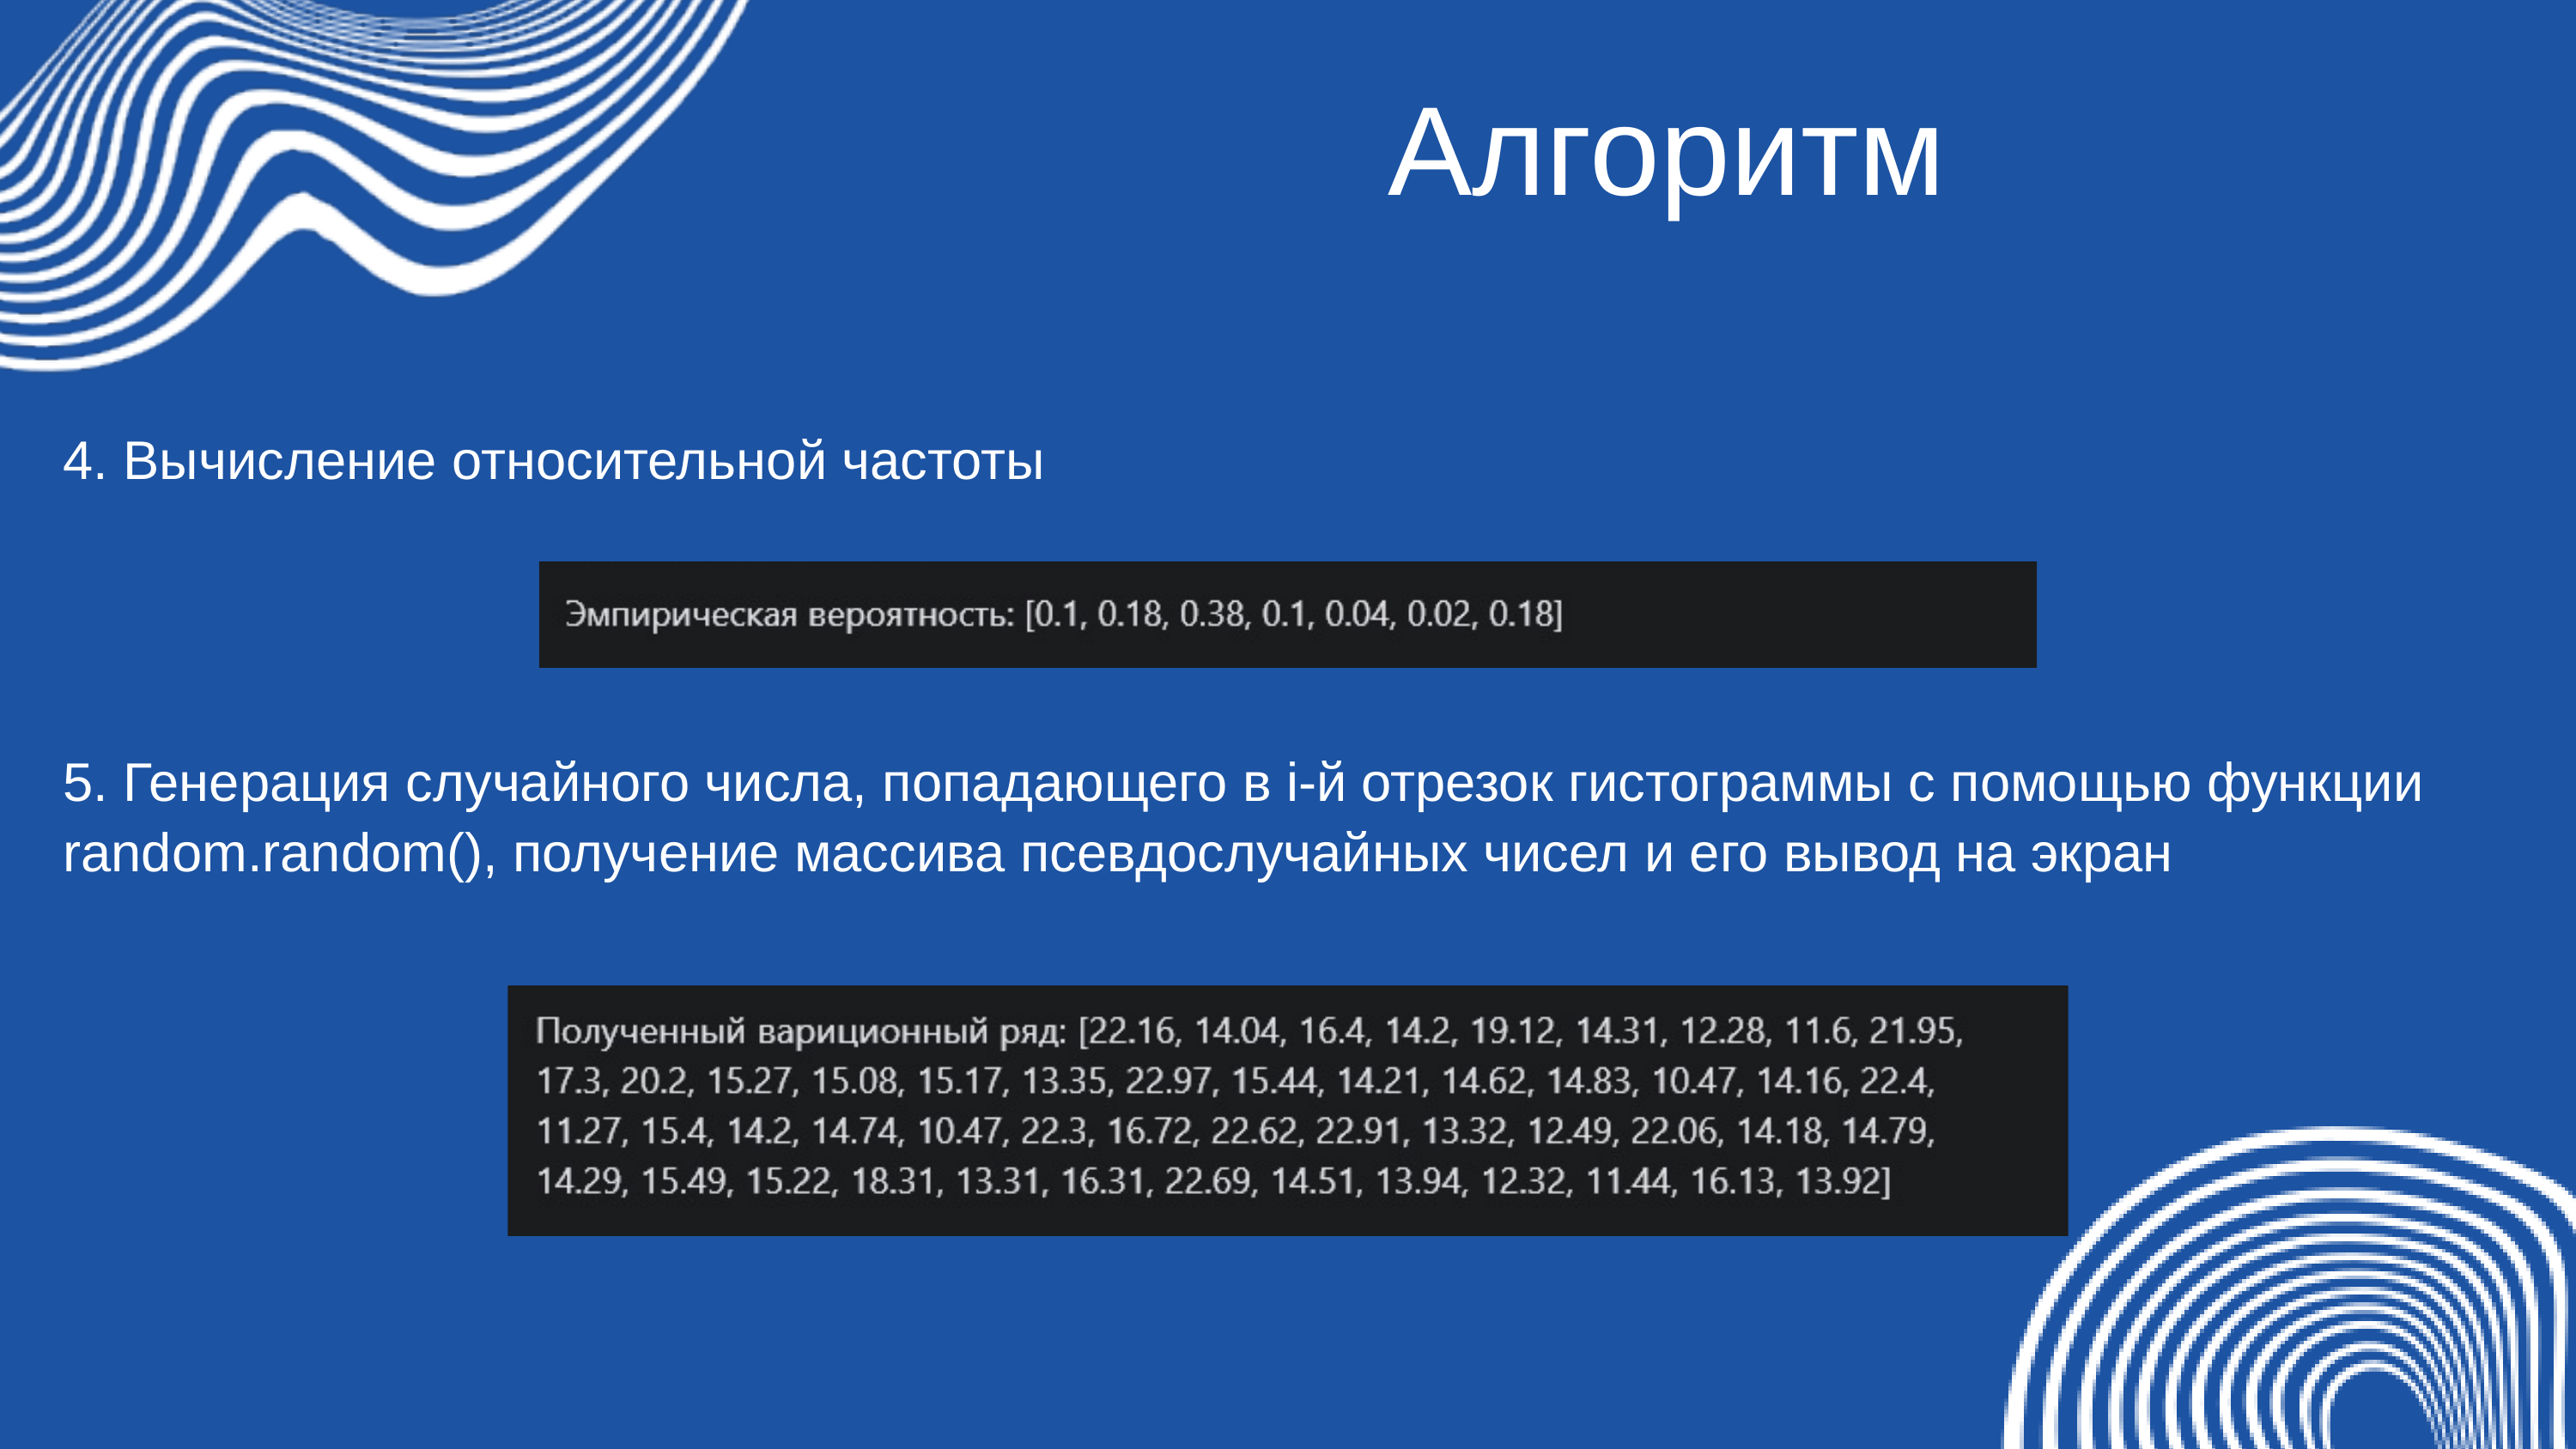

Алгоритм
4. Вычисление отно﻿сительной частоты

5. Генерация случайного числа, попадающего в i-й отрезок гистограммы с помощью функции random.random(), получение массива псевдослучайных чисел и его вывод на экран